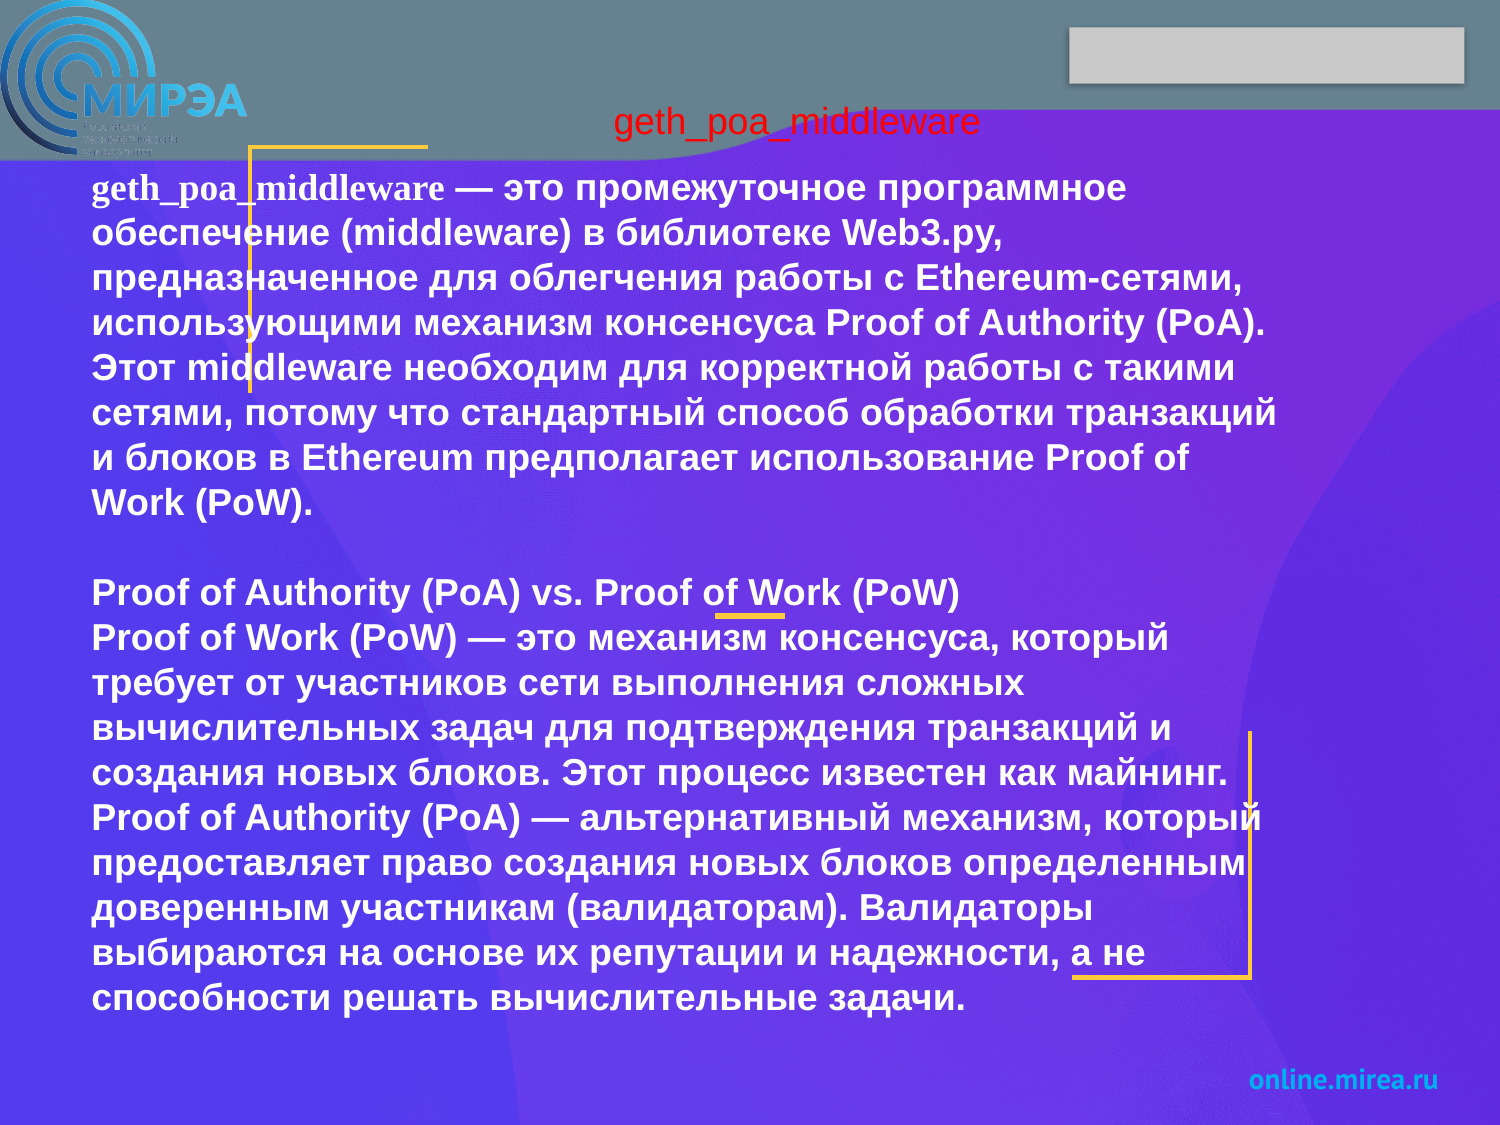

geth_poa_middleware
geth_poa_middleware — это промежуточное программное обеспечение (middleware) в библиотеке Web3.py, предназначенное для облегчения работы с Ethereum-сетями, использующими механизм консенсуса Proof of Authority (PoA). Этот middleware необходим для корректной работы с такими сетями, потому что стандартный способ обработки транзакций и блоков в Ethereum предполагает использование Proof of Work (PoW).

Proof of Authority (PoA) vs. Proof of Work (PoW)
Proof of Work (PoW) — это механизм консенсуса, который требует от участников сети выполнения сложных вычислительных задач для подтверждения транзакций и создания новых блоков. Этот процесс известен как майнинг.
Proof of Authority (PoA) — альтернативный механизм, который предоставляет право создания новых блоков определенным доверенным участникам (валидаторам). Валидаторы выбираются на основе их репутации и надежности, а не способности решать вычислительные задачи.